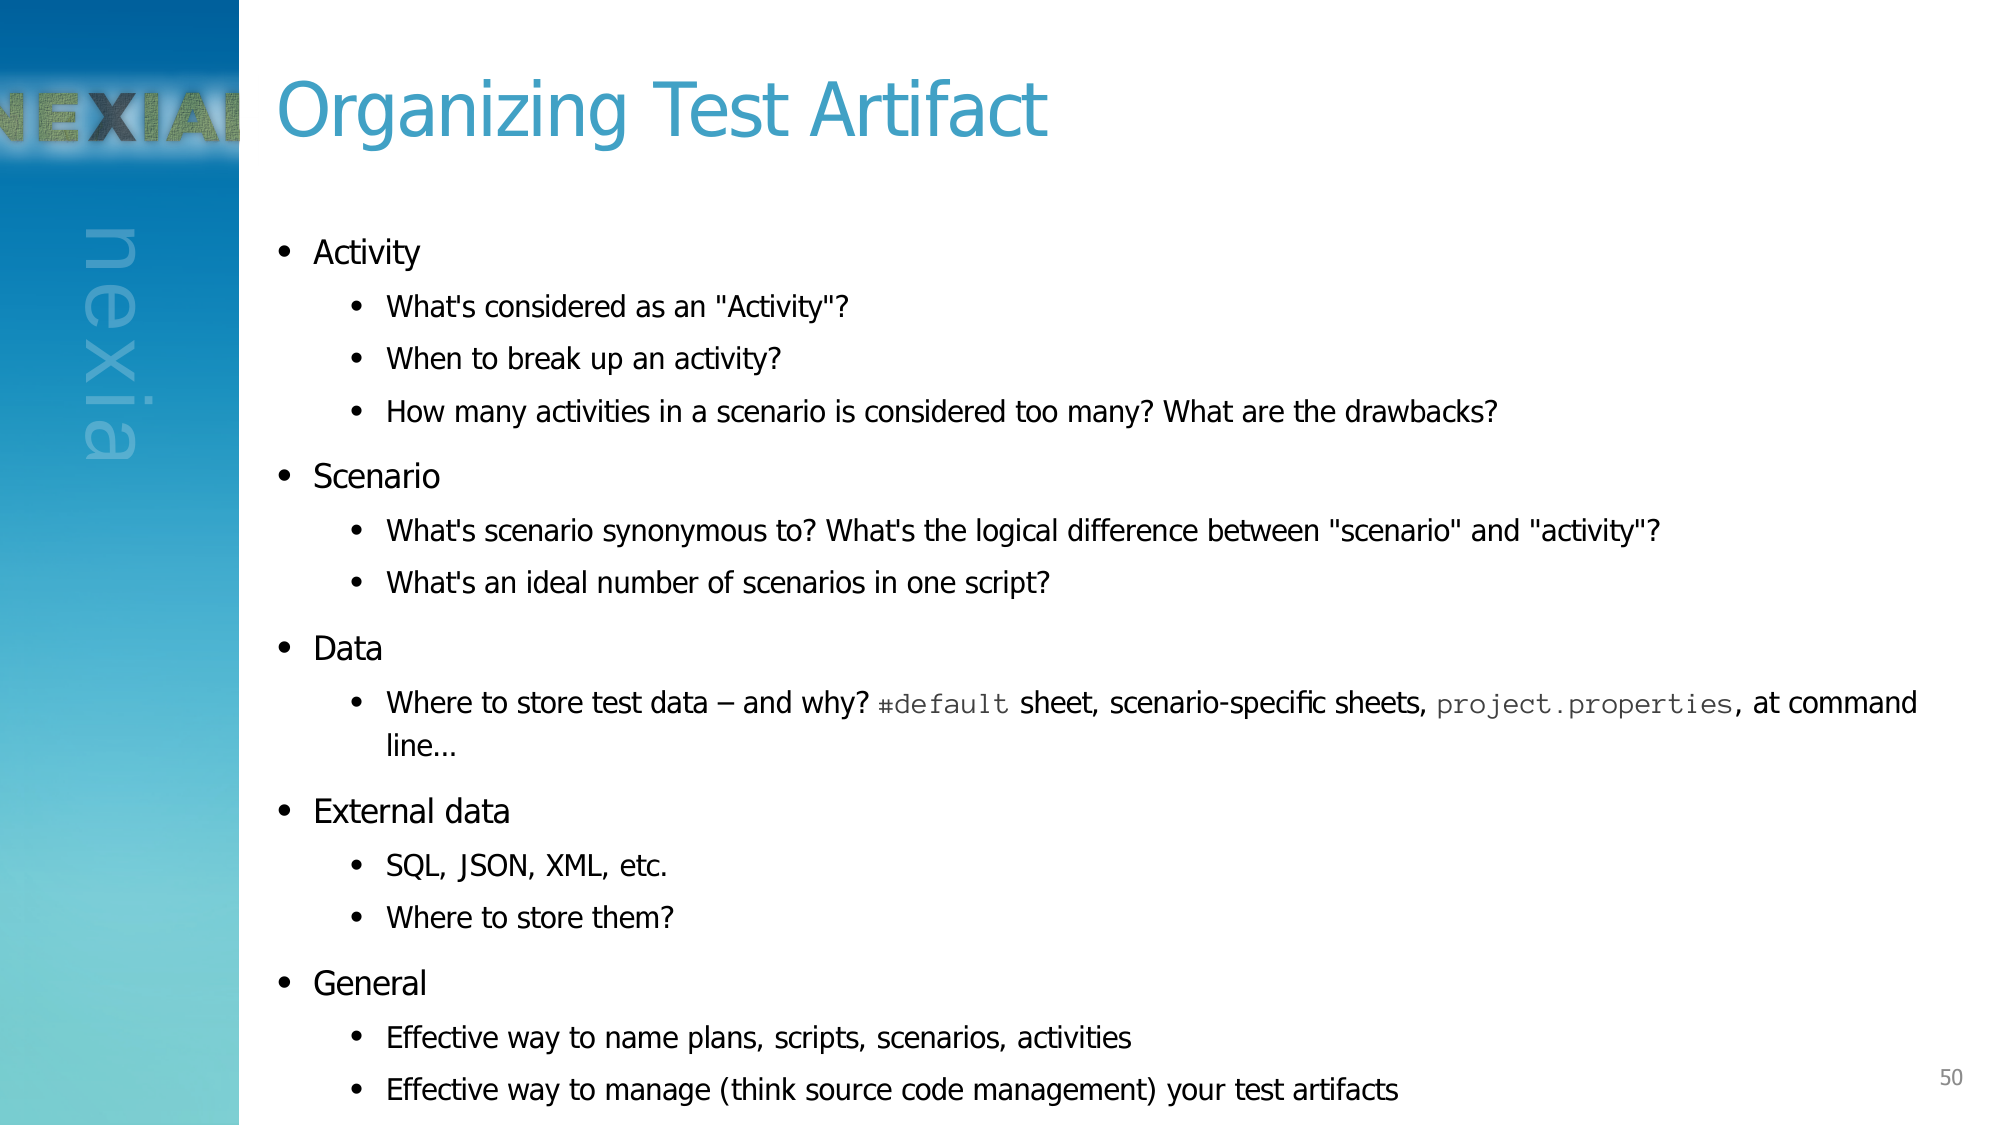

# Organizing Test Artifact
Activity
What's considered as an "Activity"?
When to break up an activity?
How many activities in a scenario is considered too many? What are the drawbacks?
Scenario
What's scenario synonymous to? What's the logical difference between "scenario" and "activity"?
What's an ideal number of scenarios in one script?
Data
Where to store test data – and why? #default sheet, scenario-specific sheets, project.properties, at command line…
External data
SQL, JSON, XML, etc.
Where to store them?
General
Effective way to name plans, scripts, scenarios, activities
Effective way to manage (think source code management) your test artifacts
50